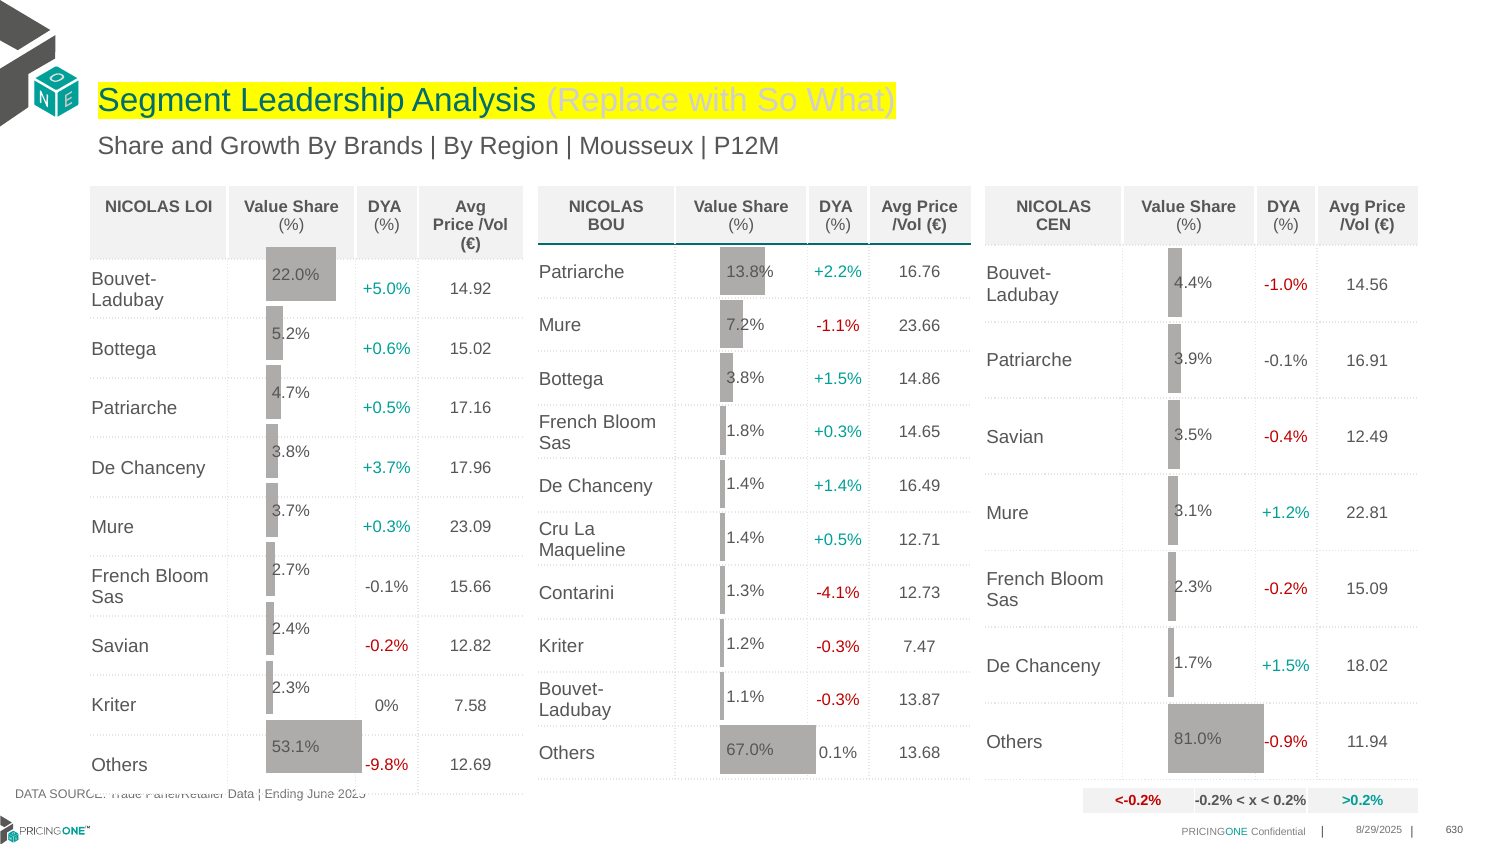

# Segment Leadership Analysis (Replace with So What)
Share and Growth By Brands | By Region | Mousseux | P12M
| NICOLAS BOU | Value Share (%) | DYA (%) | Avg Price /Vol (€) |
| --- | --- | --- | --- |
| Patriarche |  | +2.2% | 16.76 |
| Mure |  | -1.1% | 23.66 |
| Bottega |  | +1.5% | 14.86 |
| French Bloom Sas |  | +0.3% | 14.65 |
| De Chanceny |  | +1.4% | 16.49 |
| Cru La Maqueline |  | +0.5% | 12.71 |
| Contarini |  | -4.1% | 12.73 |
| Kriter |  | -0.3% | 7.47 |
| Bouvet-Ladubay |  | -0.3% | 13.87 |
| Others |  | 0.1% | 13.68 |
| NICOLAS LOI | Value Share (%) | DYA (%) | Avg Price /Vol (€) |
| --- | --- | --- | --- |
| Bouvet-Ladubay |  | +5.0% | 14.92 |
| Bottega |  | +0.6% | 15.02 |
| Patriarche |  | +0.5% | 17.16 |
| De Chanceny |  | +3.7% | 17.96 |
| Mure |  | +0.3% | 23.09 |
| French Bloom Sas |  | -0.1% | 15.66 |
| Savian |  | -0.2% | 12.82 |
| Kriter |  | 0% | 7.58 |
| Others |  | -9.8% | 12.69 |
| NICOLAS CEN | Value Share (%) | DYA (%) | Avg Price /Vol (€) |
| --- | --- | --- | --- |
| Bouvet-Ladubay |  | -1.0% | 14.56 |
| Patriarche |  | -0.1% | 16.91 |
| Savian |  | -0.4% | 12.49 |
| Mure |  | +1.2% | 22.81 |
| French Bloom Sas |  | -0.2% | 15.09 |
| De Chanceny |  | +1.5% | 18.02 |
| Others |  | -0.9% | 11.94 |

### Chart

| Category | Mousseux | NICOLAS LOI |
|---|---|
| None | 0.22041931242546858 |

### Chart

| Category | Mousseux | NICOLAS BOU |
|---|---|
| None | 0.13819224955338738 |

### Chart

| Category | Mousseux | NICOLAS CEN |
|---|---|
| None | 0.04418645137423019 |
DATA SOURCE: Trade Panel/Retailer Data | Ending June 2025
| <-0.2% | -0.2% < x < 0.2% | >0.2% |
| --- | --- | --- |

8/29/2025
630